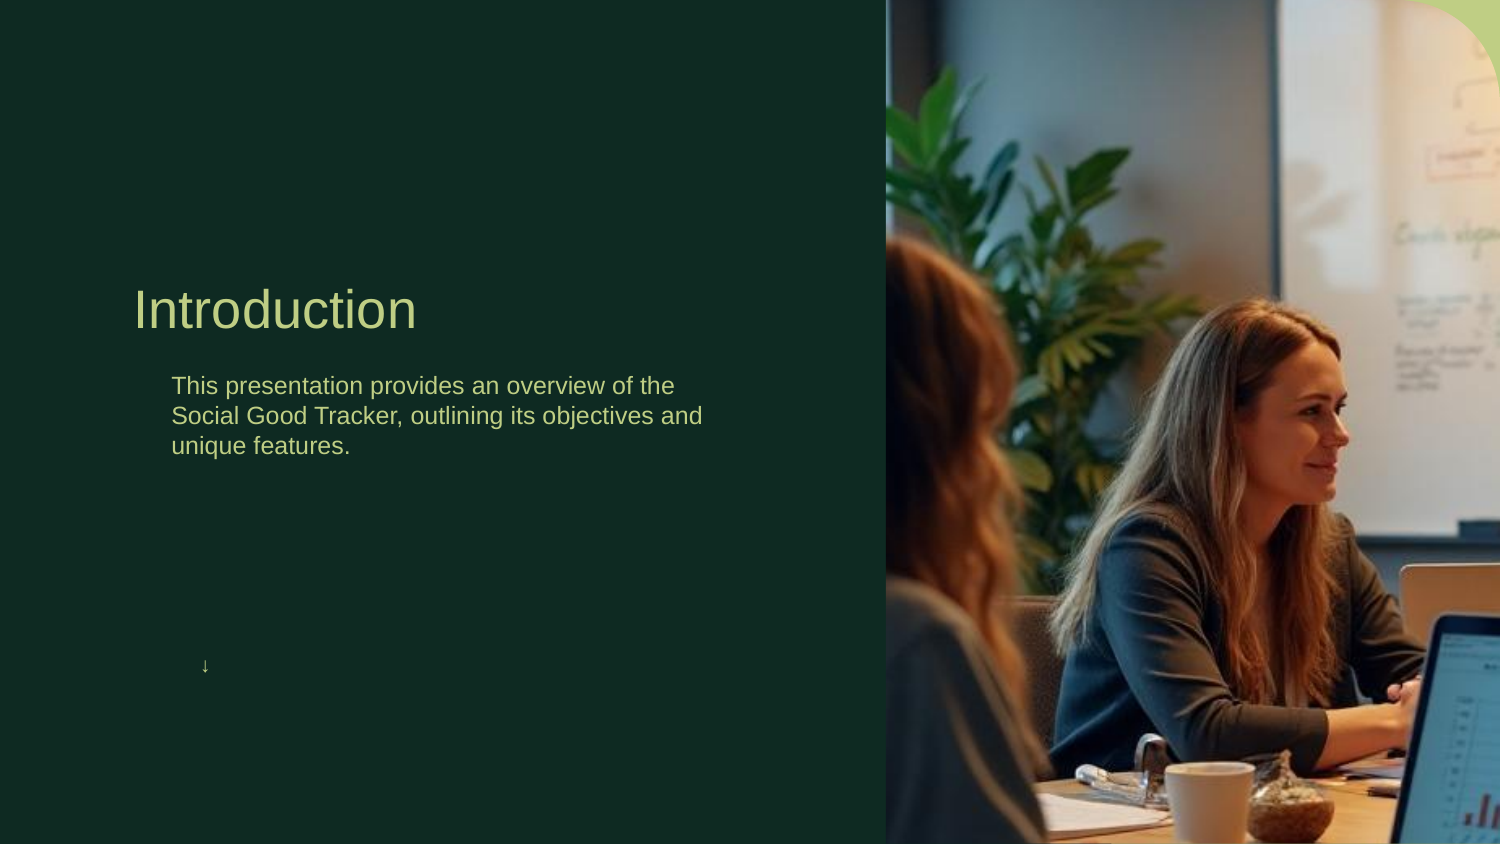

# Introduction
This presentation provides an overview of the Social Good Tracker, outlining its objectives and unique features.
↓